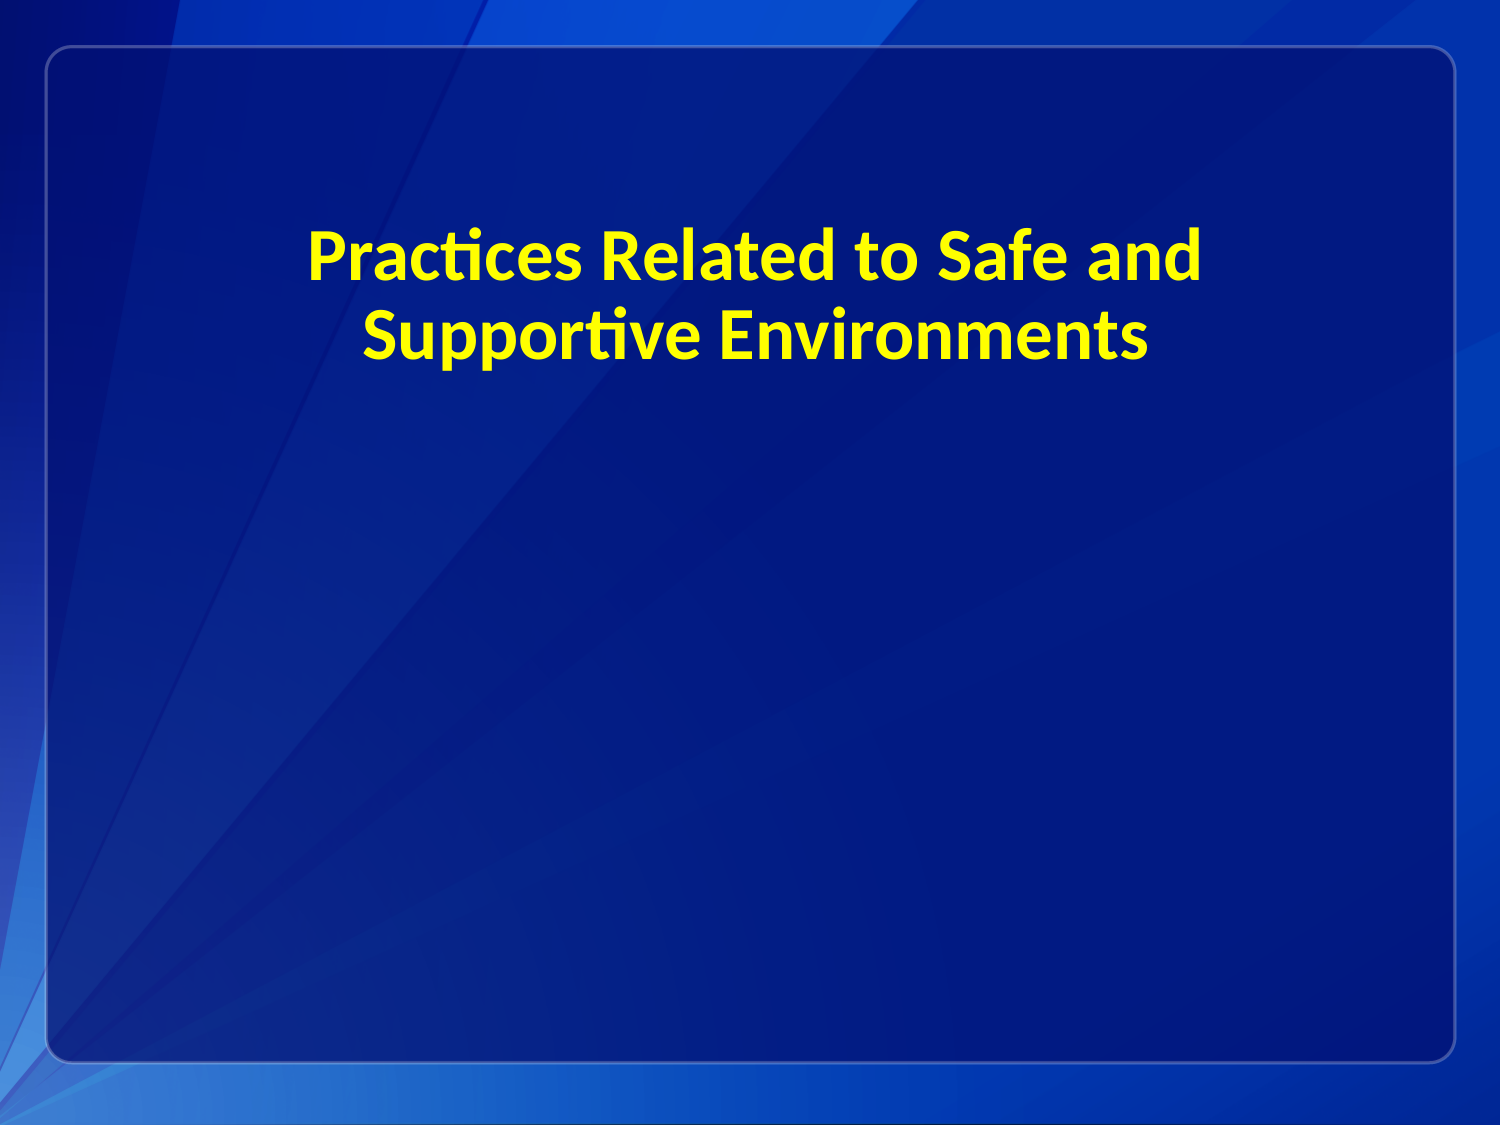

# Practices Related to Safe and Supportive Environments